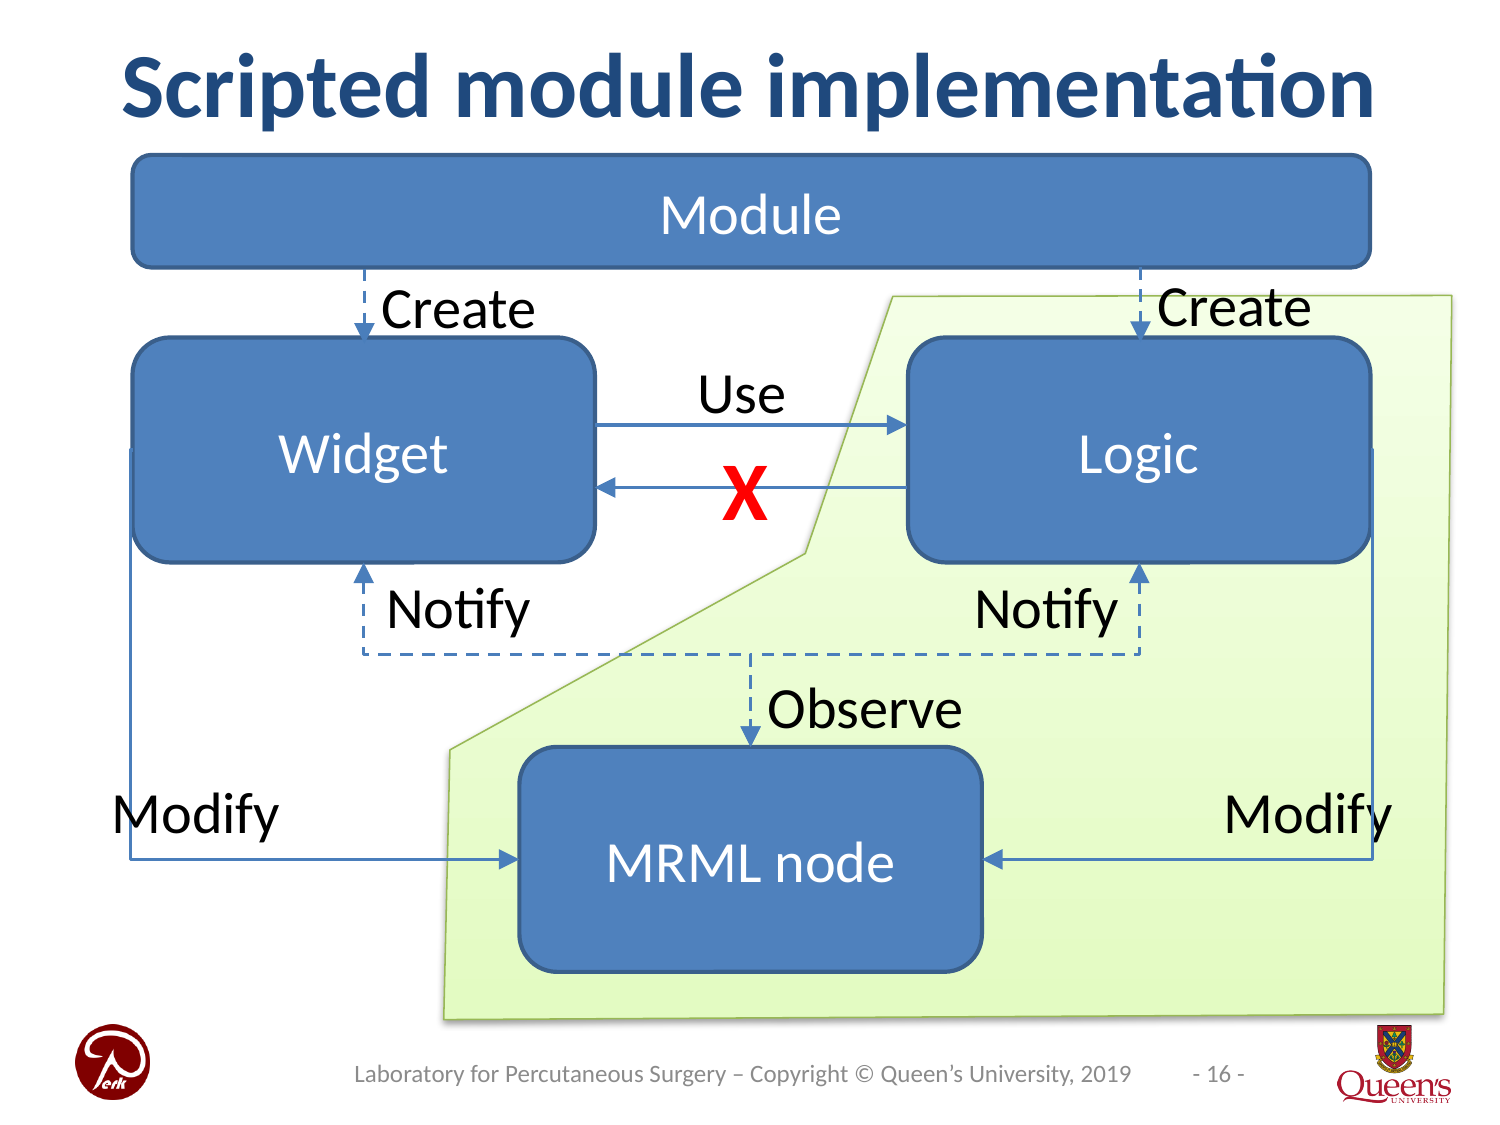

Scripted module implementation
Module
Create
Create

Widget
Logic
Use
X
Notify
Notify
Observe
MRML node
Modify
Modify
Laboratory for Percutaneous Surgery – Copyright © Queen’s University, 2019
- 16 -